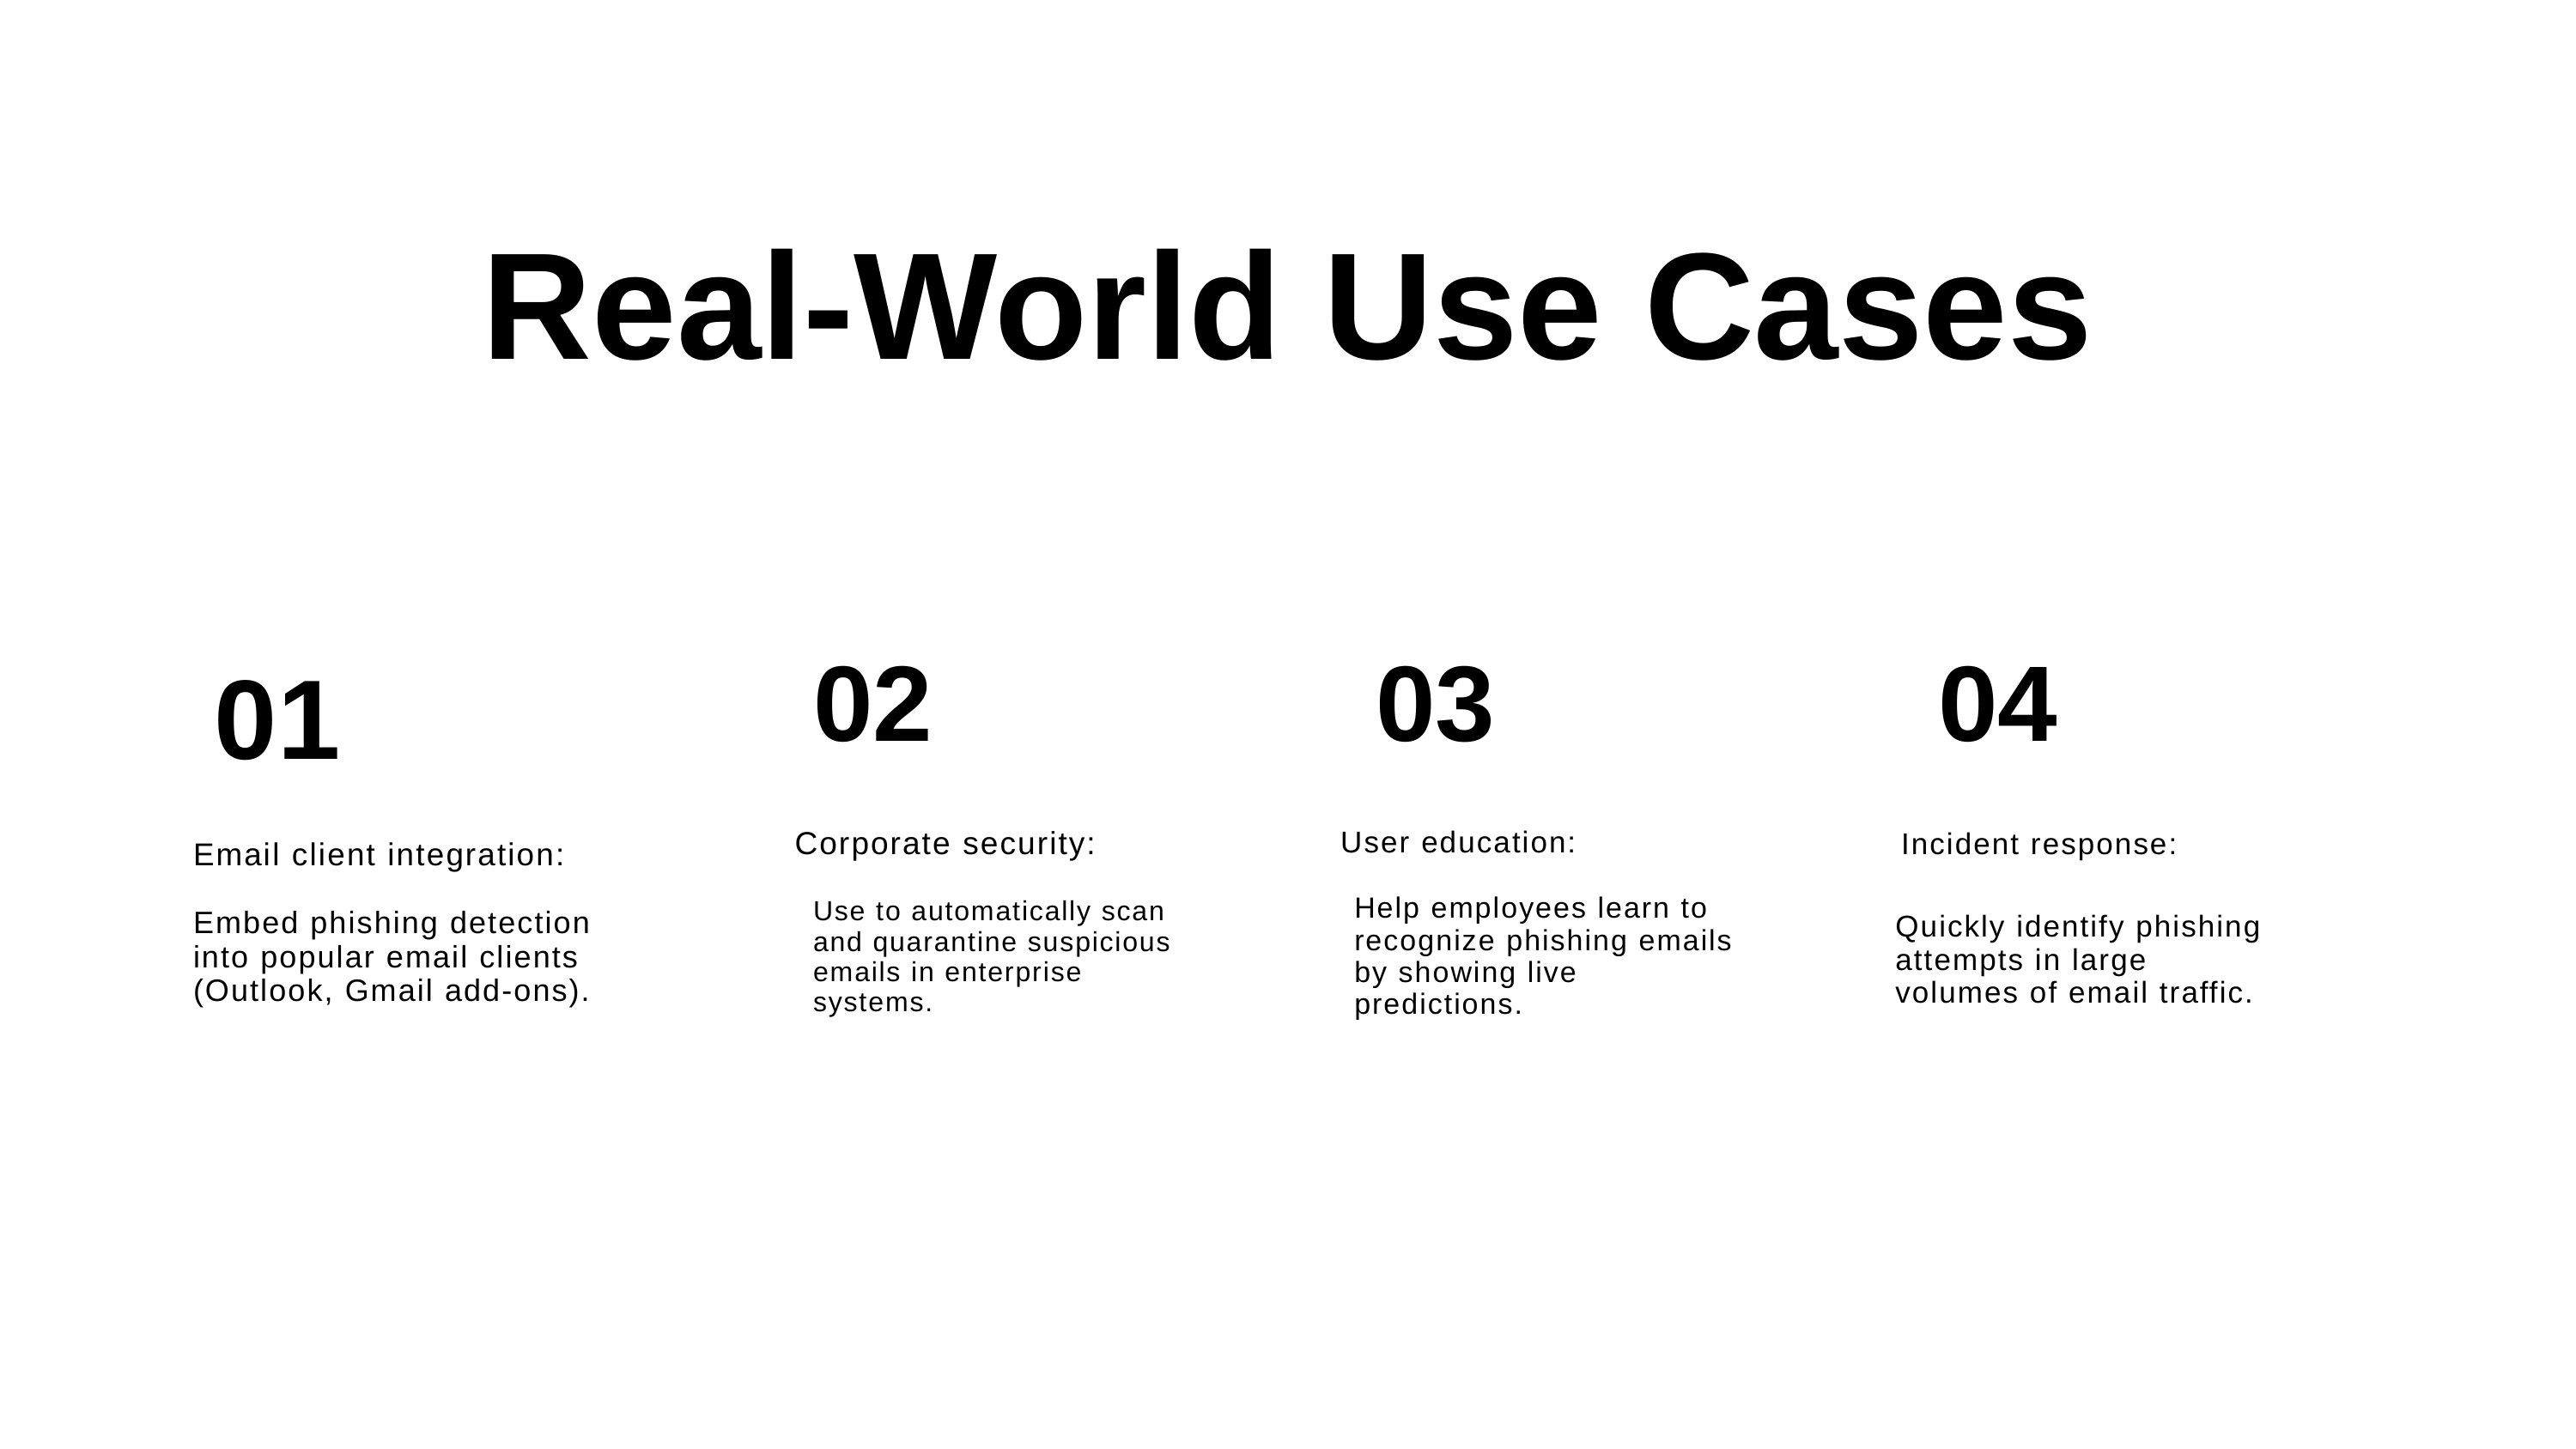

Real-World Use Cases
02
03
04
01
Corporate security:
User education:
Incident response:
Email client integration:
Help employees learn to recognize phishing emails by showing live predictions.
Use to automatically scan and quarantine suspicious emails in enterprise systems.
Embed phishing detection into popular email clients (Outlook, Gmail add-ons).
Quickly identify phishing attempts in large volumes of email traffic.